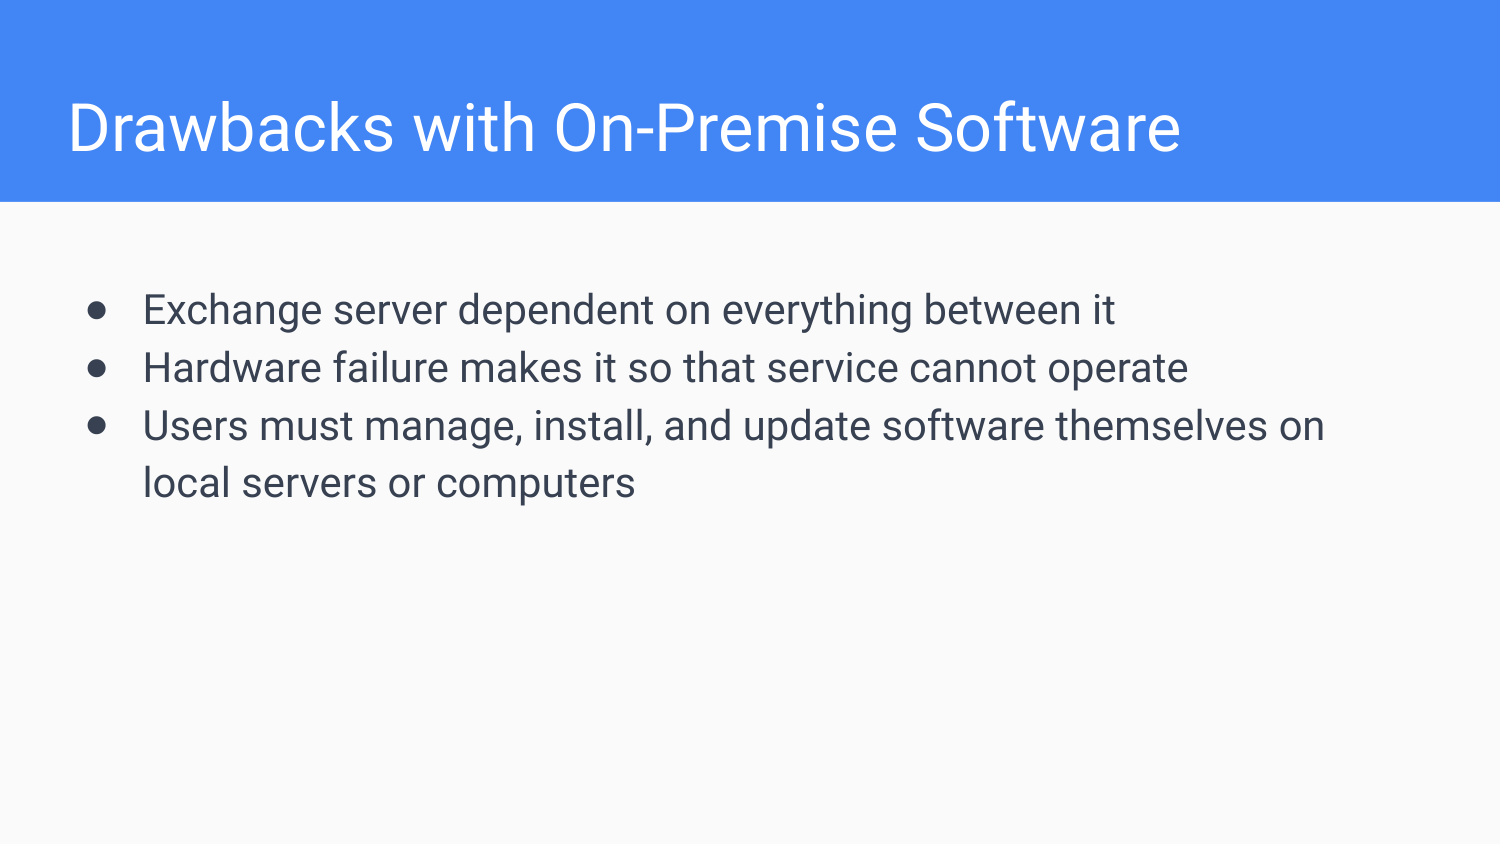

# Drawbacks with On-Premise Software
Exchange server dependent on everything between it
Hardware failure makes it so that service cannot operate
Users must manage, install, and update software themselves on local servers or computers